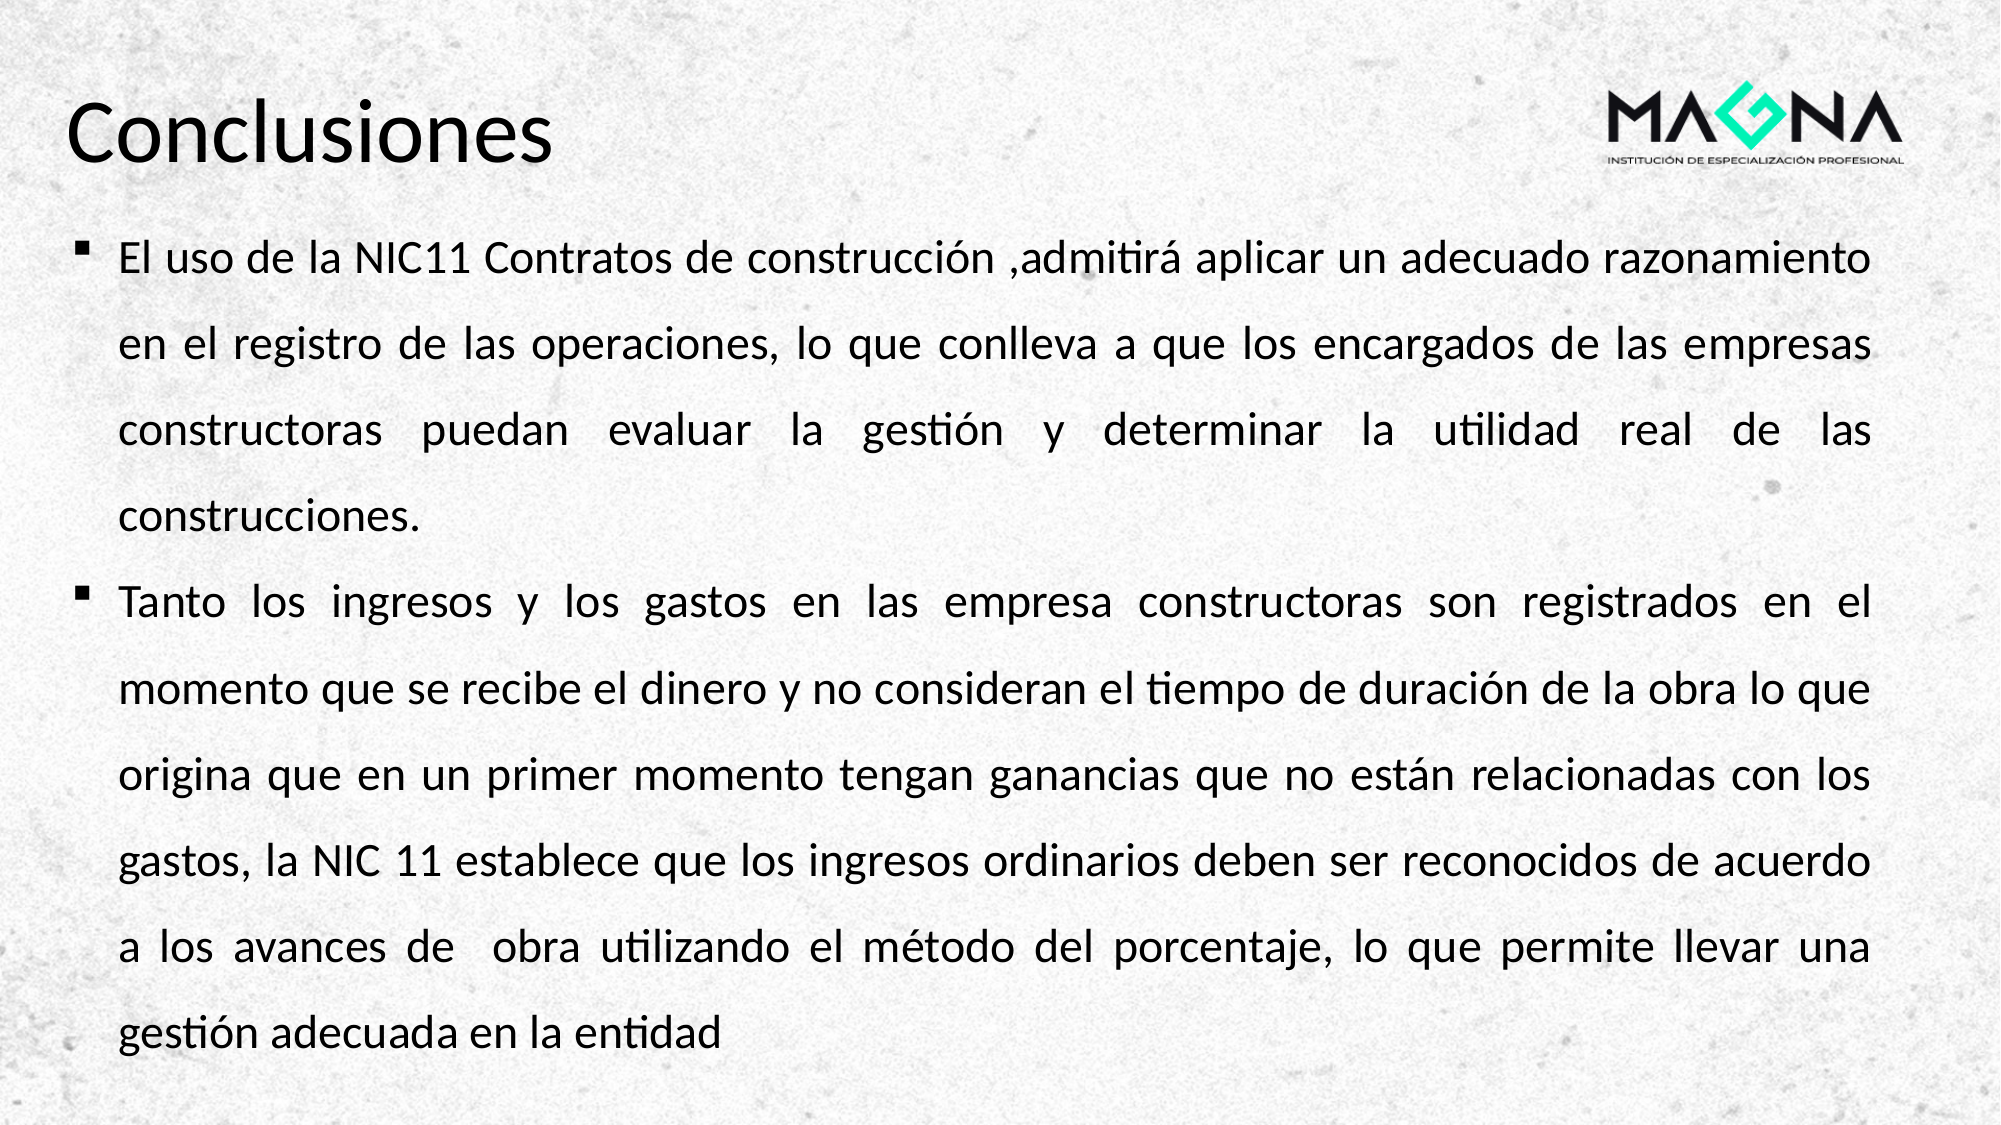

Conclusiones
El uso de la NIC11 Contratos de construcción ,admitirá aplicar un adecuado razonamiento en el registro de las operaciones, lo que conlleva a que los encargados de las empresas constructoras puedan evaluar la gestión y determinar la utilidad real de las construcciones.
Tanto los ingresos y los gastos en las empresa constructoras son registrados en el momento que se recibe el dinero y no consideran el tiempo de duración de la obra lo que origina que en un primer momento tengan ganancias que no están relacionadas con los gastos, la NIC 11 establece que los ingresos ordinarios deben ser reconocidos de acuerdo a los avances de  obra utilizando el método del porcentaje, lo que permite llevar una gestión adecuada en la entidad